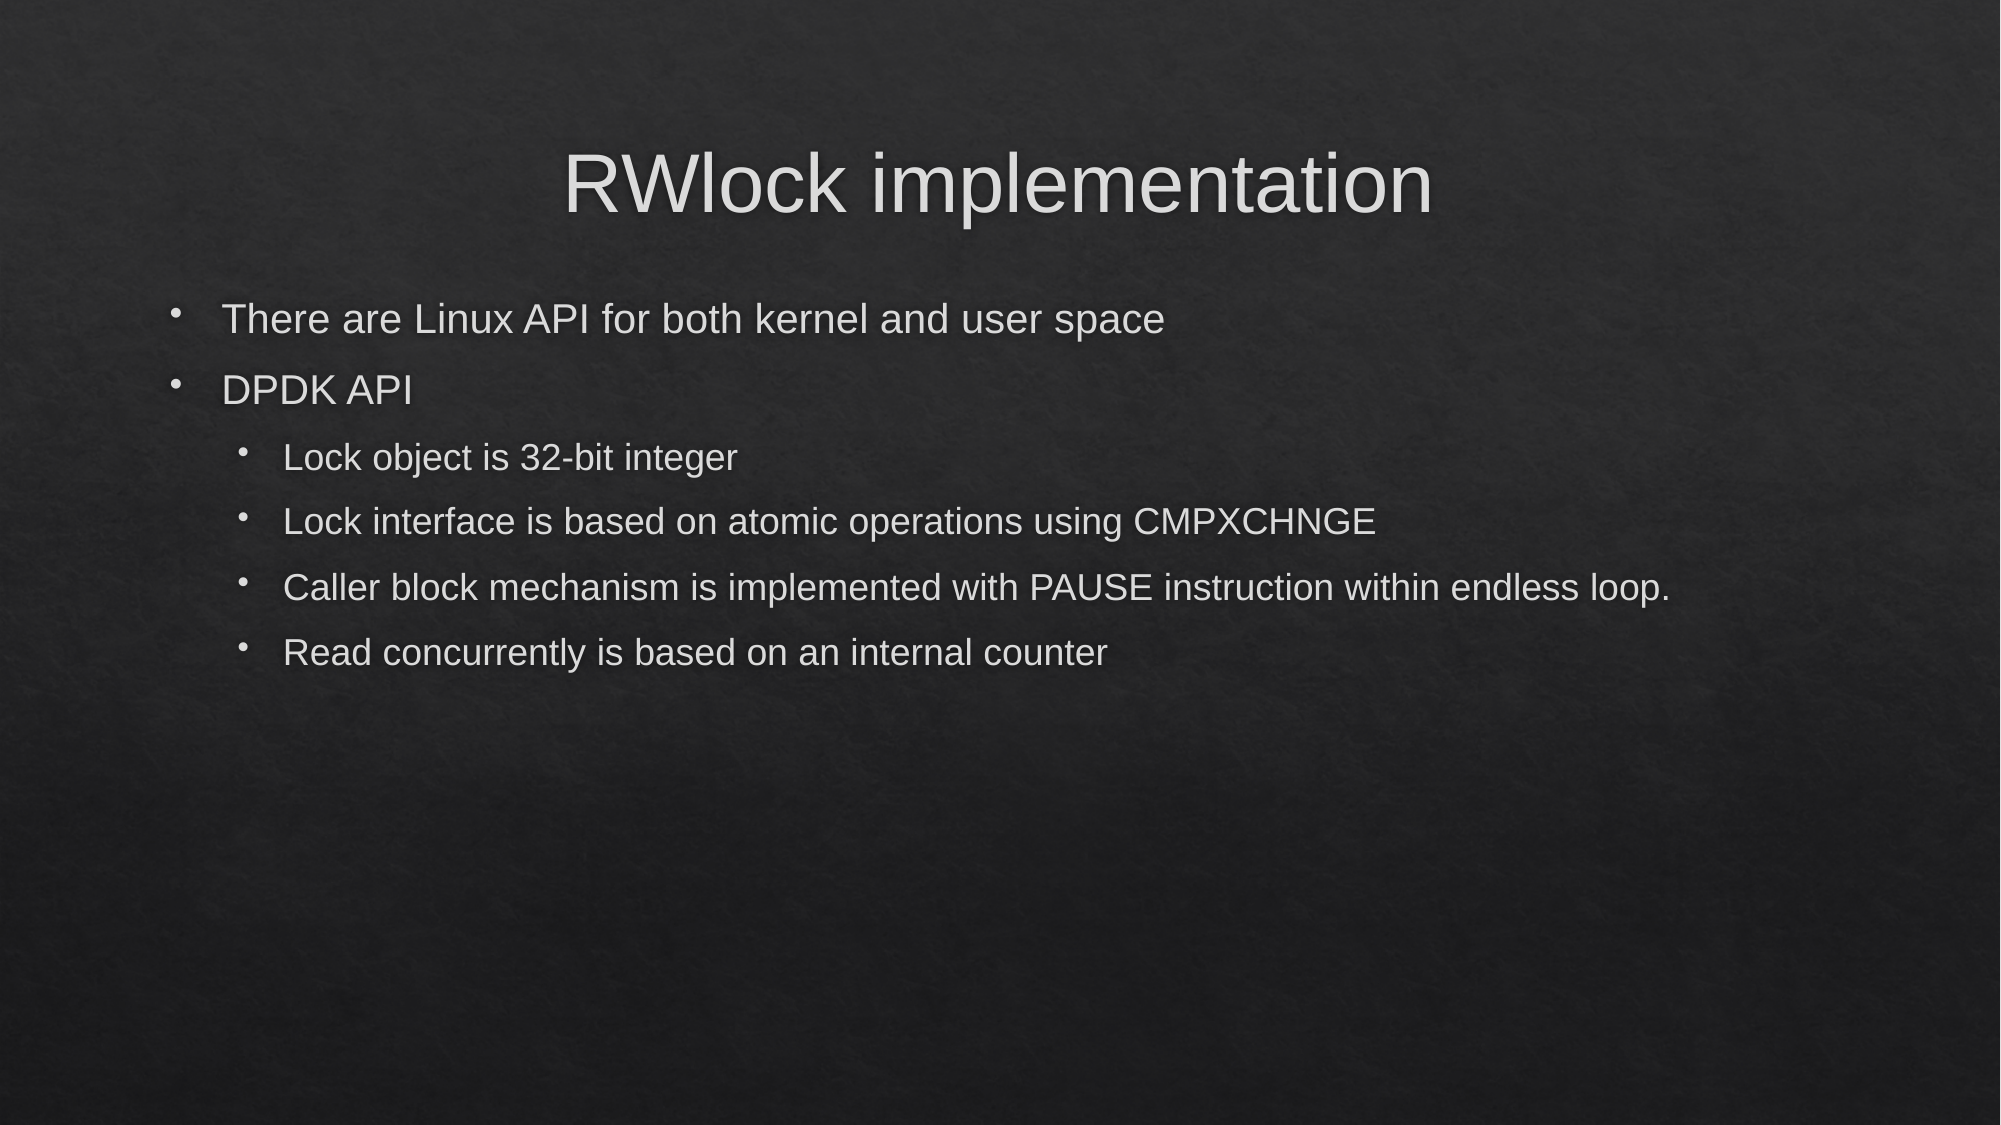

# RWlock implementation
There are Linux API for both kernel and user space
DPDK API
Lock object is 32-bit integer
Lock interface is based on atomic operations using CMPXCHNGE
Caller block mechanism is implemented with PAUSE instruction within endless loop.
Read concurrently is based on an internal counter